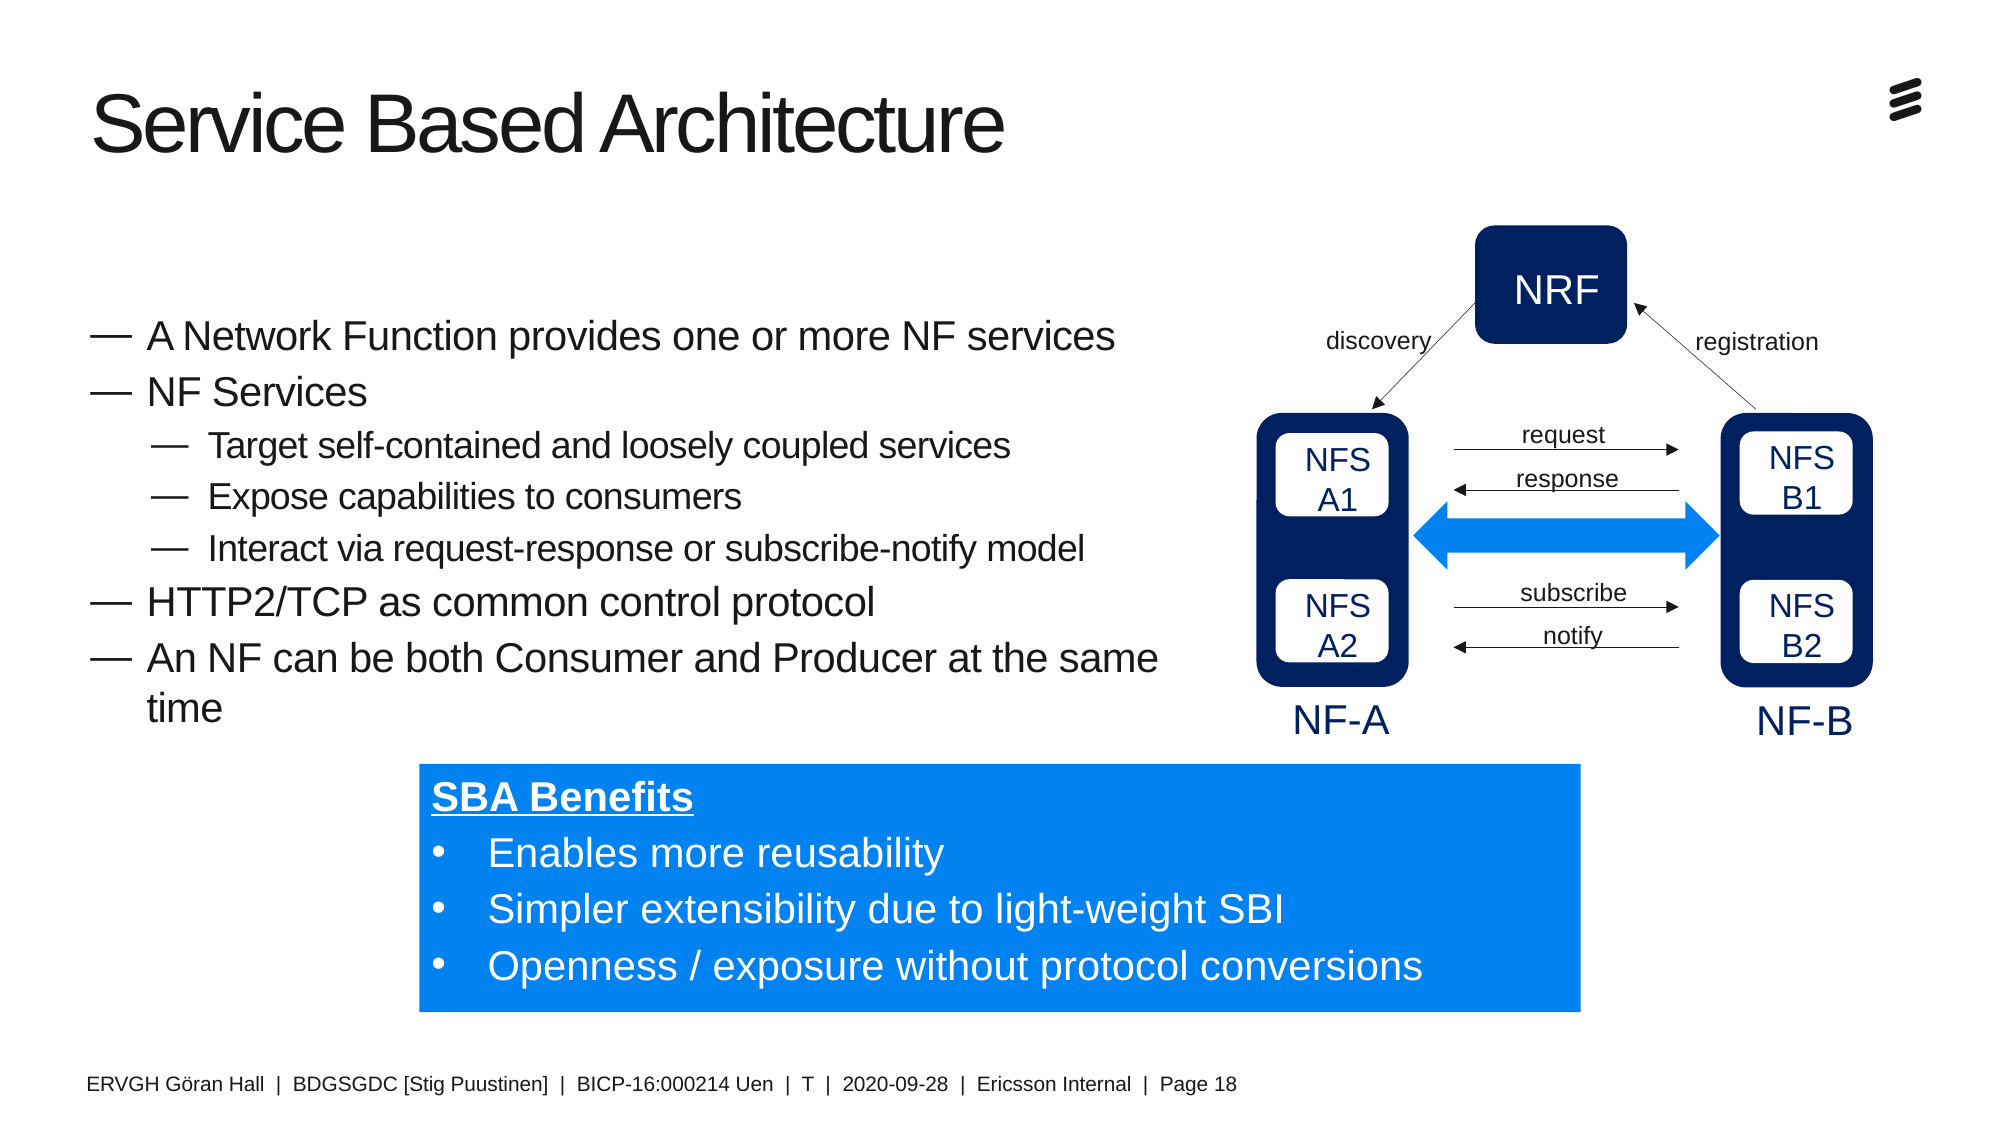

# Service Based Architecture
NRF
A Network Function provides one or more NF services
NF Services
Target self-contained and loosely coupled services
Expose capabilities to consumers
Interact via request-response or subscribe-notify model
HTTP2/TCP as common control protocol
An NF can be both Consumer and Producer at the same time
discovery
registration
request

NFS
B1
NFS
A1
response

subscribe
NFS
A2
NFS
B2
notify
NF-A
NF-B
SBA Benefits
Enables more reusability
Simpler extensibility due to light-weight SBI
Openness / exposure without protocol conversions